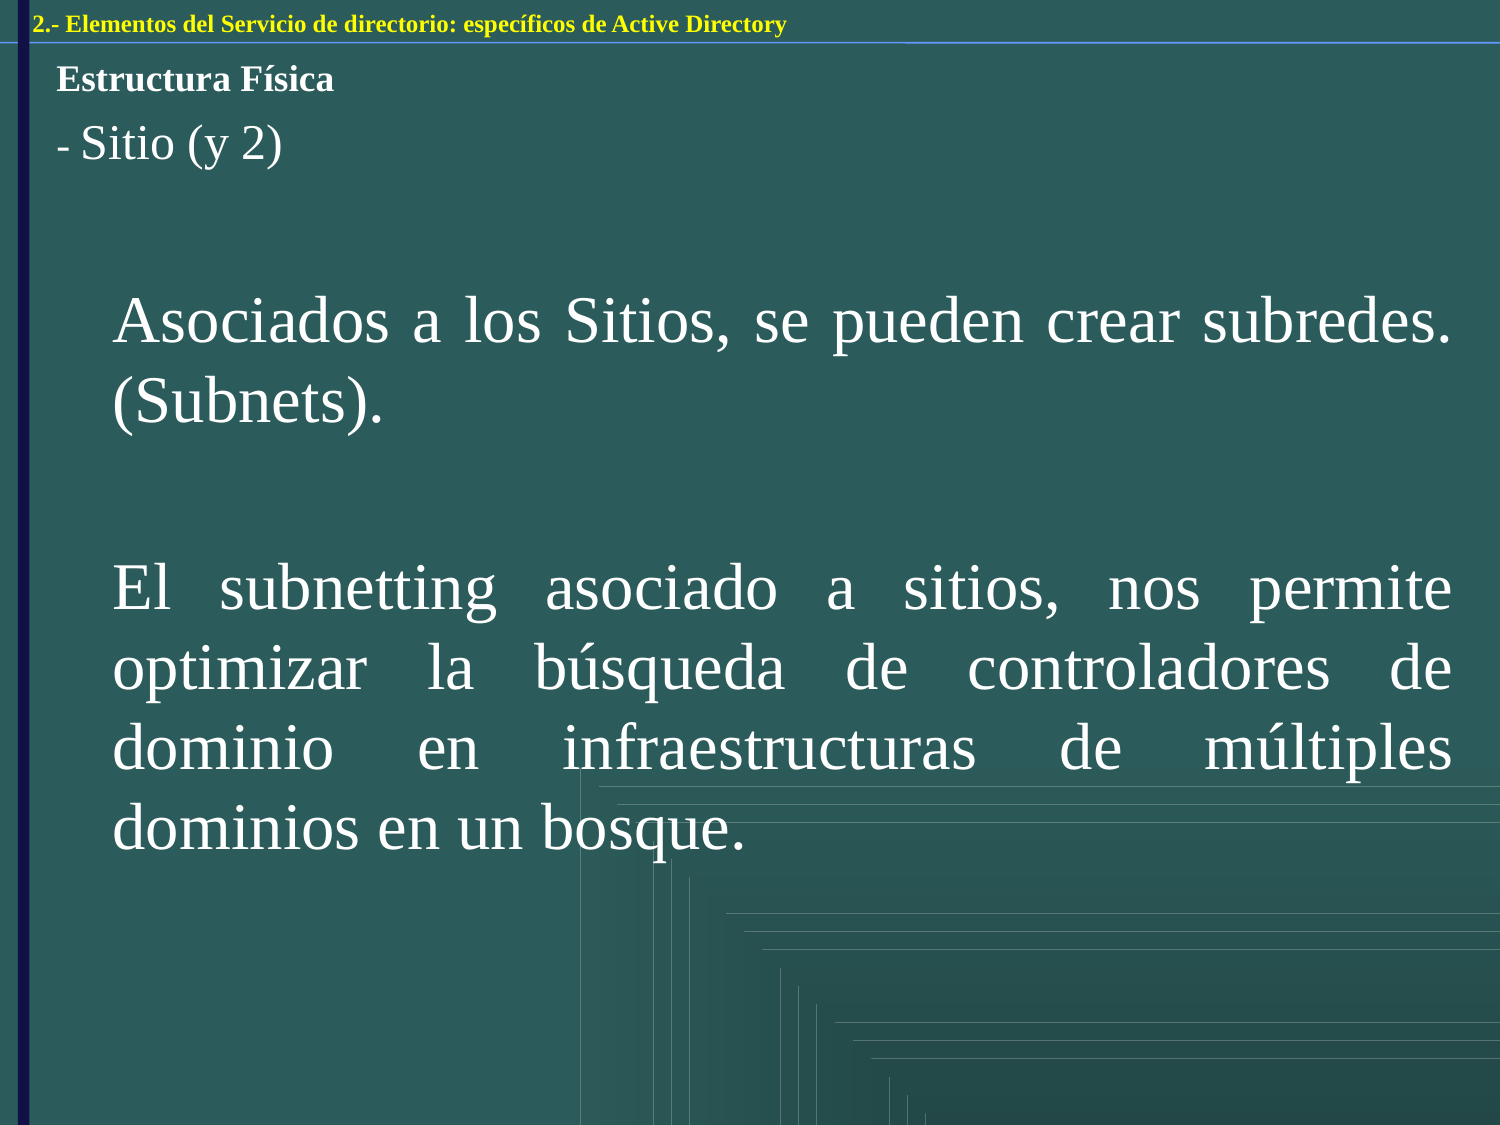

2.- Elementos del Servicio de directorio: específicos de Active Directory
Estructura Física
- Sitio (y 2)

	Asociados a los Sitios, se pueden crear subredes. (Subnets).

	El subnetting asociado a sitios, nos permite optimizar la búsqueda de controladores de dominio en infraestructuras de múltiples dominios en un bosque.